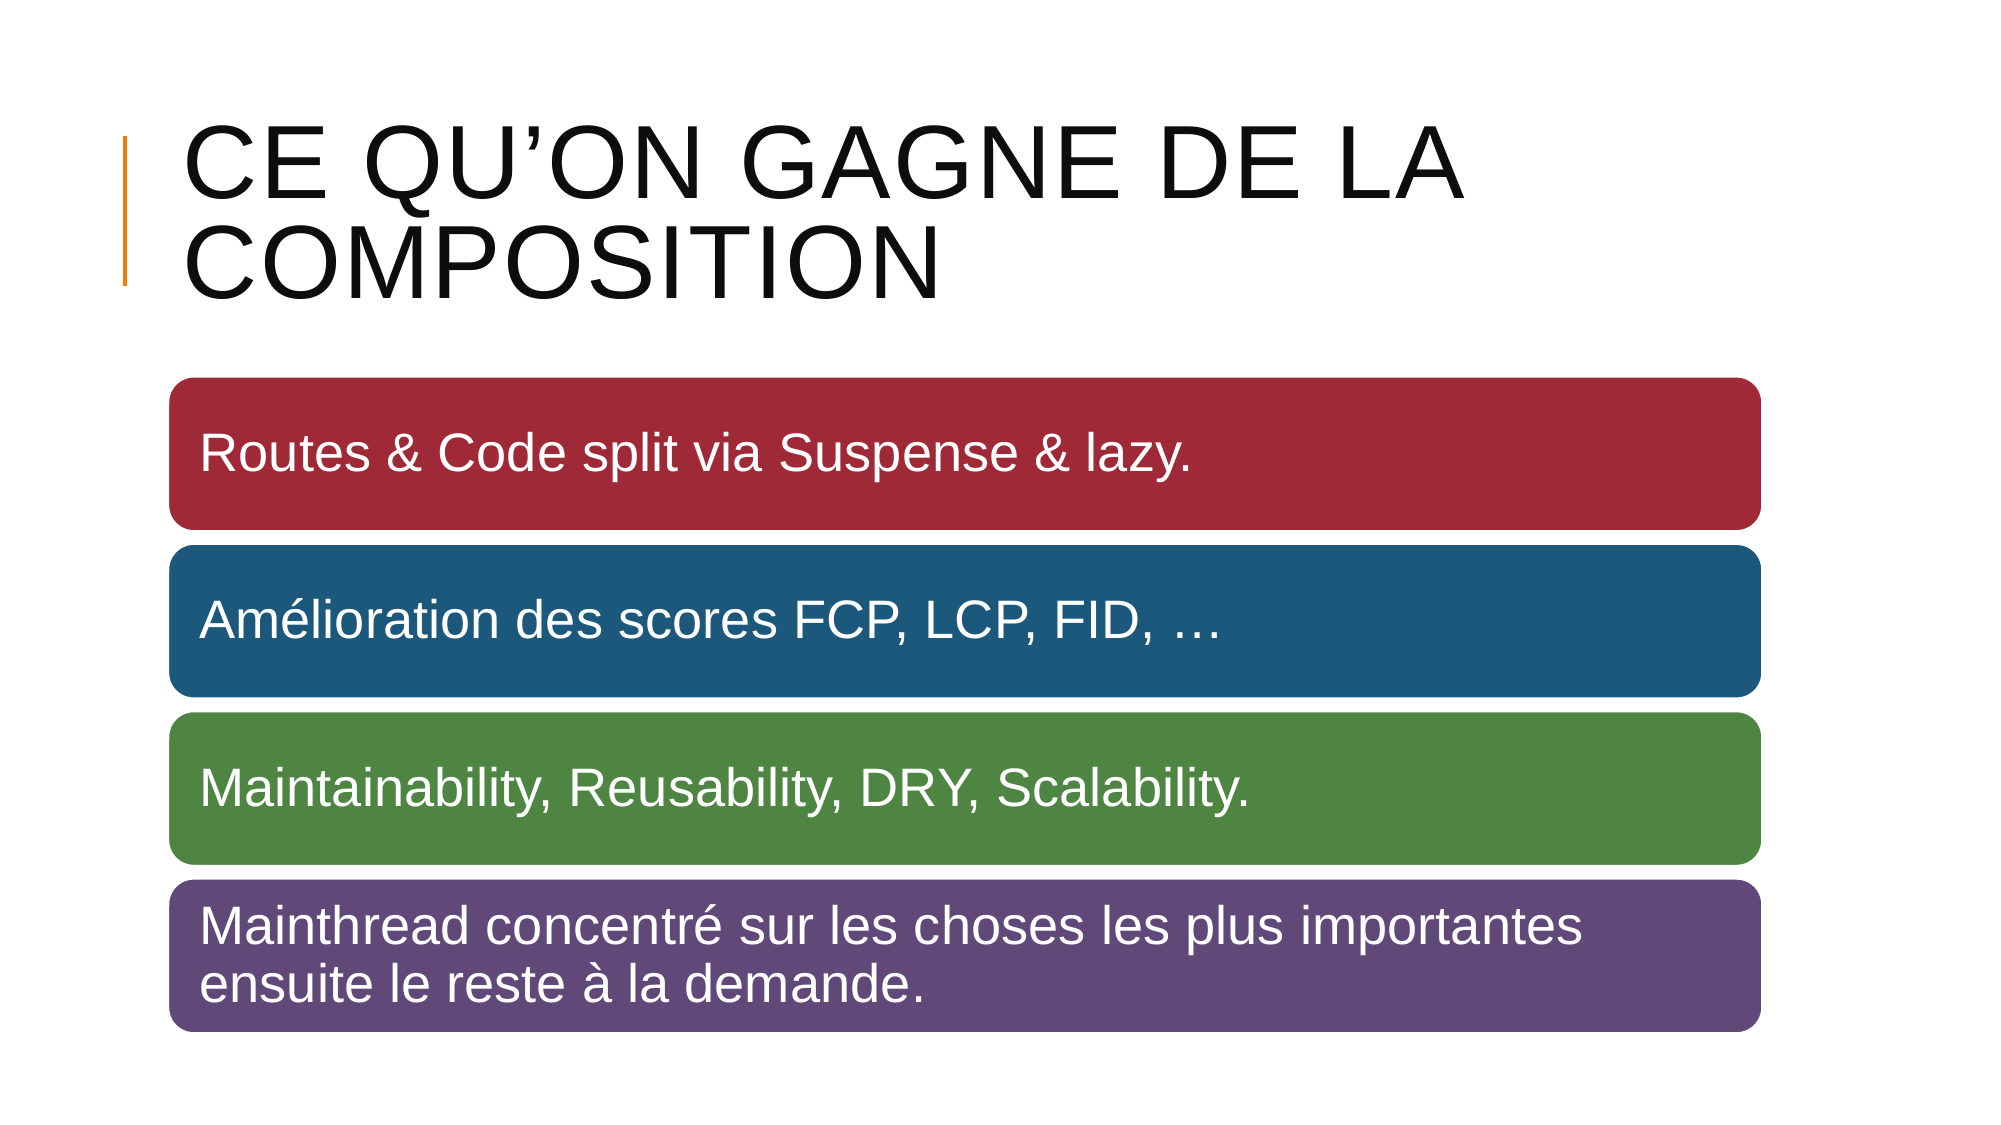

# Ce qu’on gagne de la composition
Routes & Code split via Suspense & lazy.
Amélioration des scores FCP, LCP, FID, …
Maintainability, Reusability, DRY, Scalability.
Mainthread concentré sur les choses les plus importantes ensuite le reste à la demande.